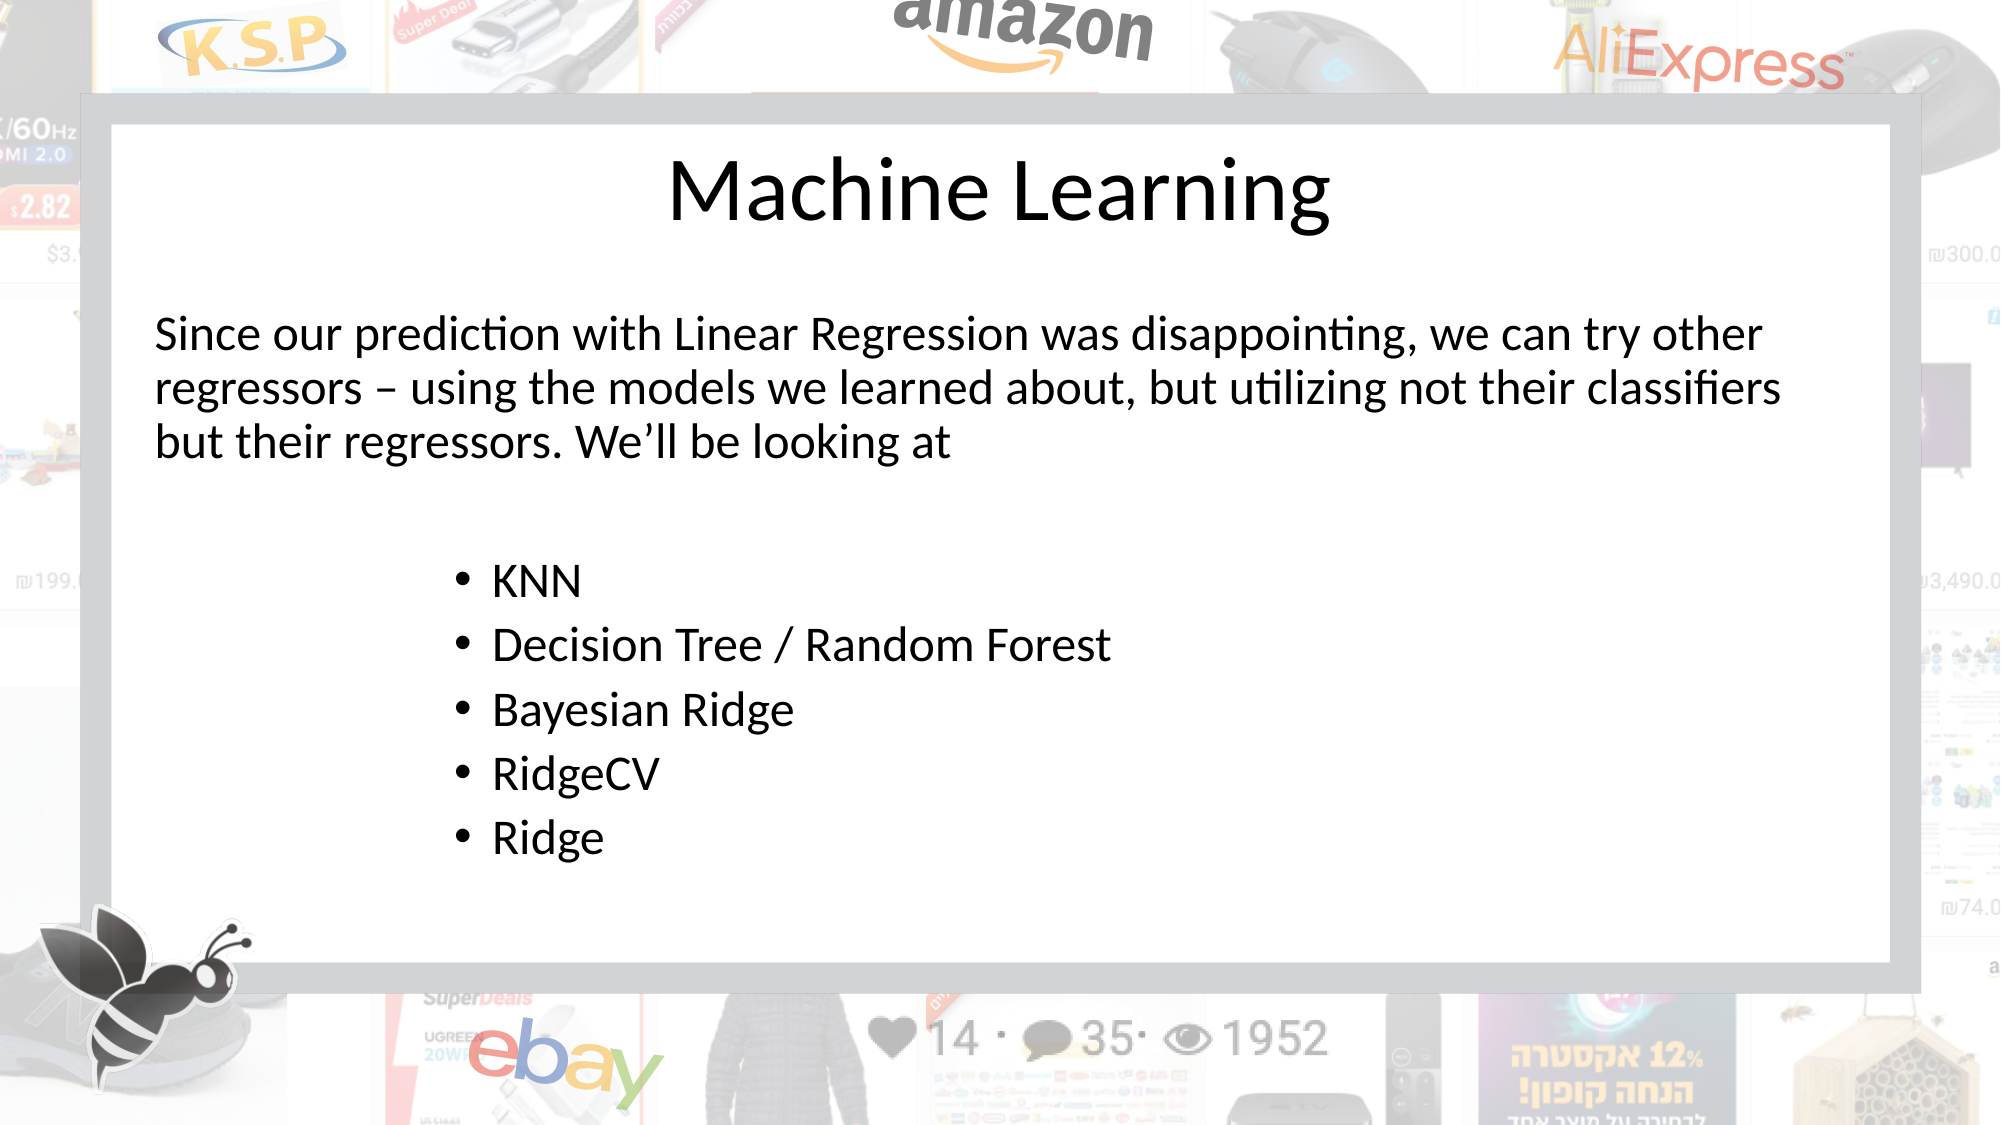

# Machine Learning
Since our prediction with Linear Regression was disappointing, we can try other regressors – using the models we learned about, but utilizing not their classifiers but their regressors. We’ll be looking at

KNN
Decision Tree / Random Forest
Bayesian Ridge
RidgeCV
Ridge